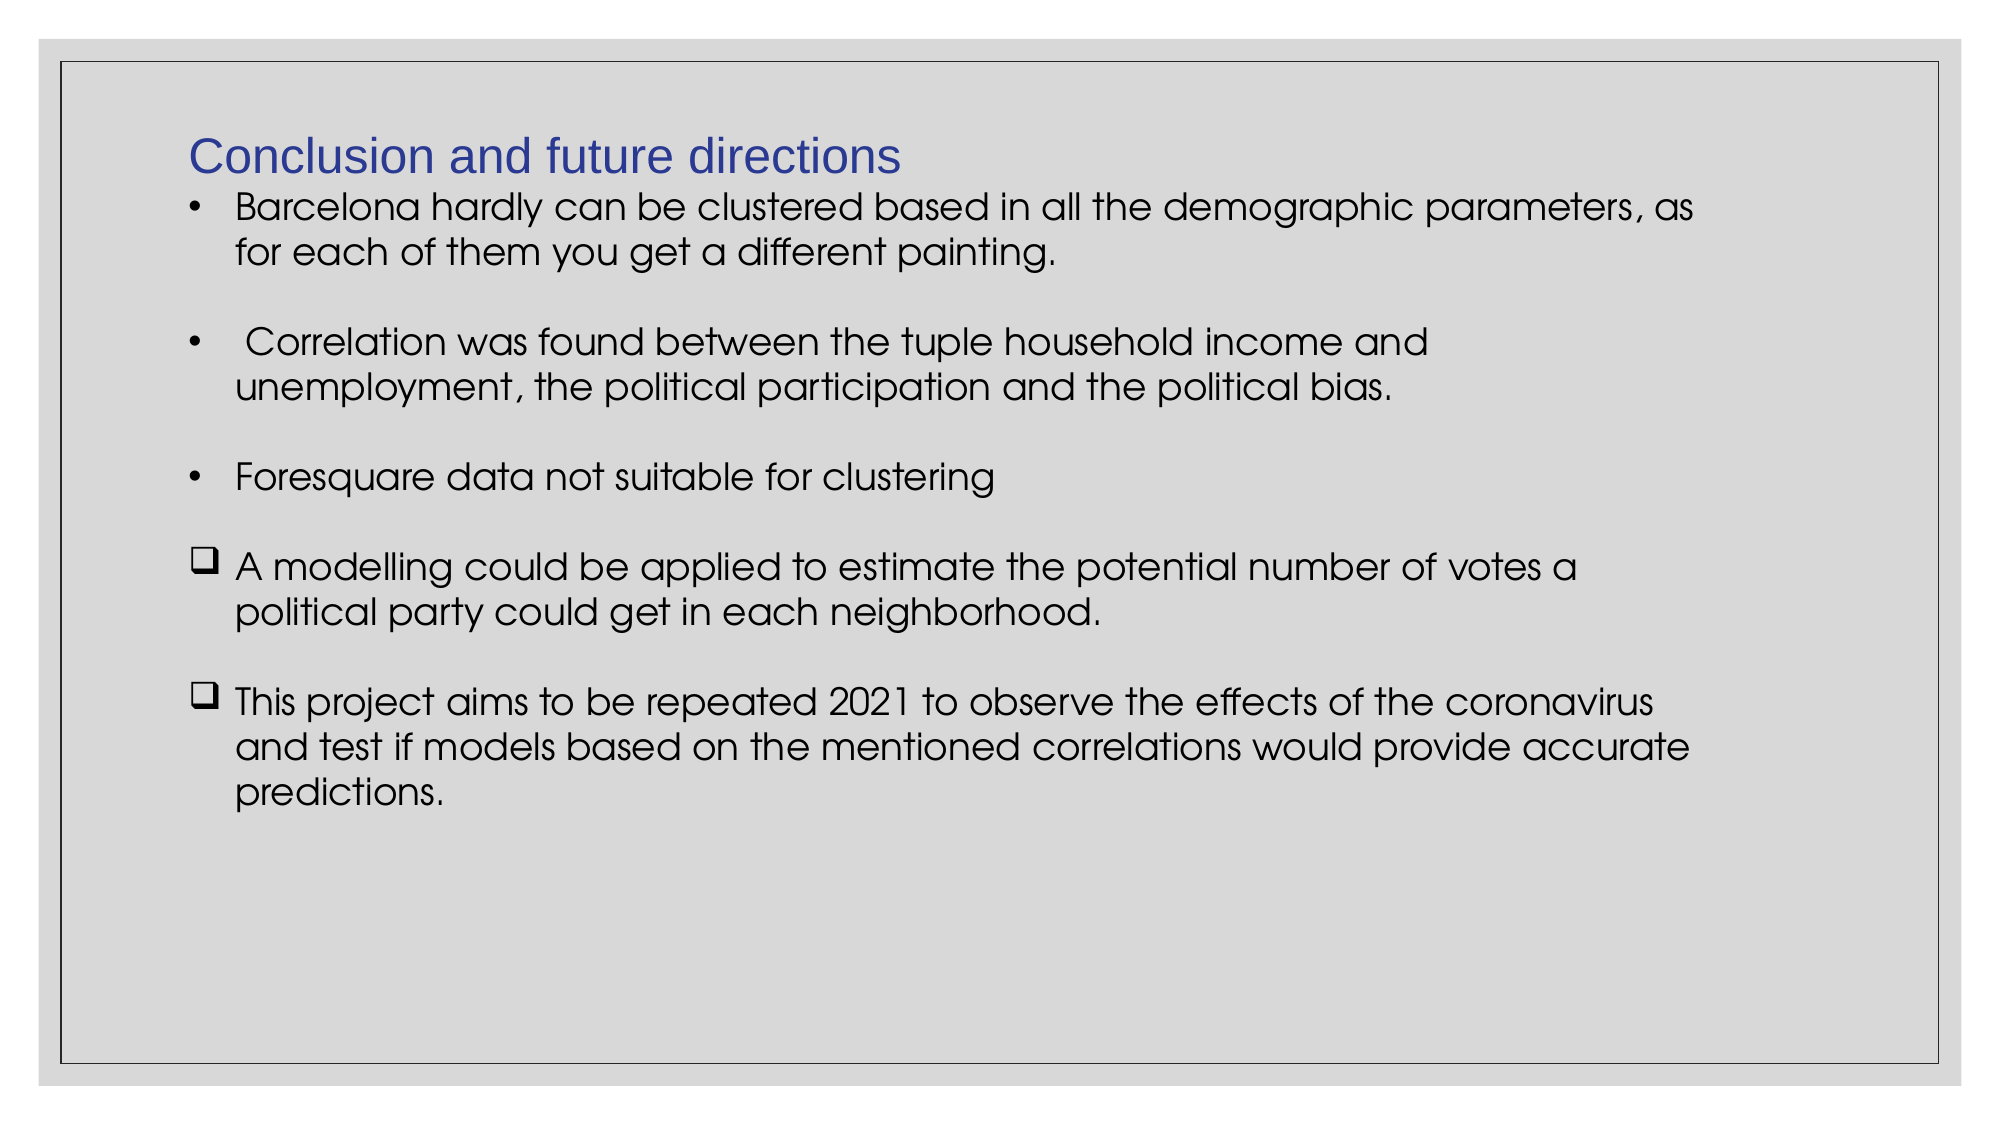

Conclusion and future directions
Barcelona hardly can be clustered based in all the demographic parameters, as for each of them you get a different painting.

 Correlation was found between the tuple household income and unemployment, the political participation and the political bias.

Foresquare data not suitable for clustering

A modelling could be applied to estimate the potential number of votes a political party could get in each neighborhood.

This project aims to be repeated 2021 to observe the effects of the coronavirus and test if models based on the mentioned correlations would provide accurate predictions.